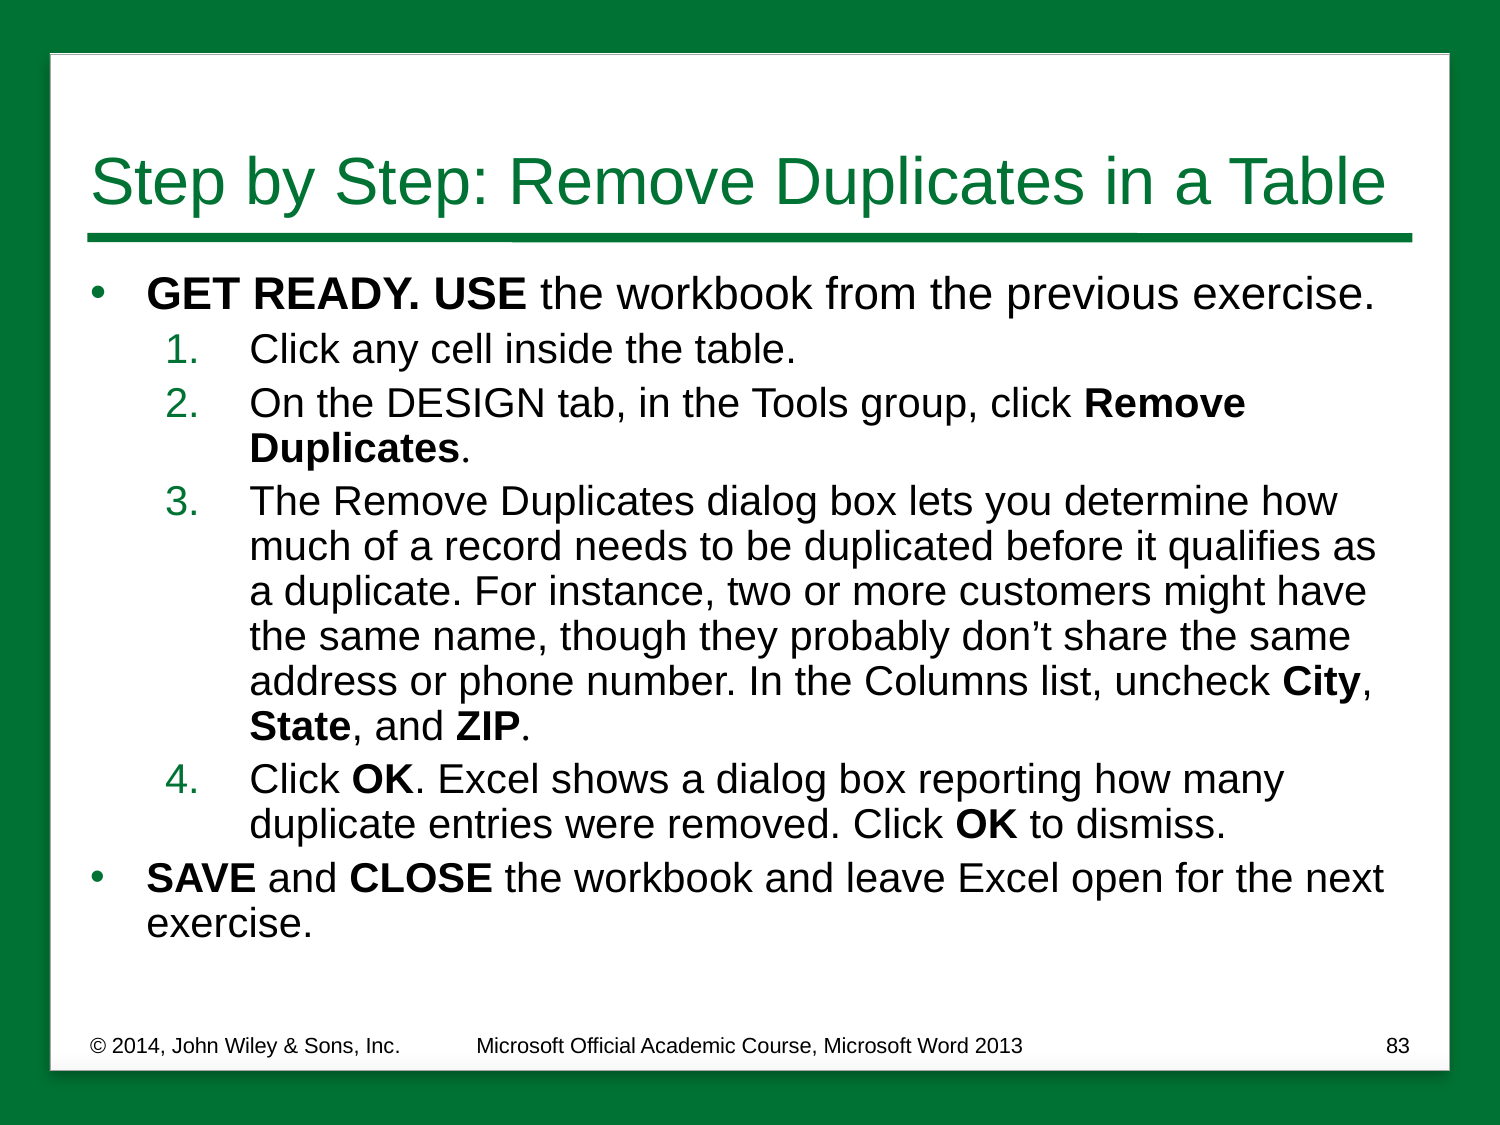

# Step by Step: Remove Duplicates in a Table
GET READY. USE the workbook from the previous exercise.
Click any cell inside the table.
On the DESIGN tab, in the Tools group, click Remove Duplicates.
The Remove Duplicates dialog box lets you determine how much of a record needs to be duplicated before it qualifies as a duplicate. For instance, two or more customers might have the same name, though they probably don’t share the same address or phone number. In the Columns list, uncheck City, State, and ZIP.
Click OK. Excel shows a dialog box reporting how many duplicate entries were removed. Click OK to dismiss.
SAVE and CLOSE the workbook and leave Excel open for the next exercise.

© 2014, John Wiley & Sons, Inc.
Microsoft Official Academic Course, Microsoft Word 2013
83